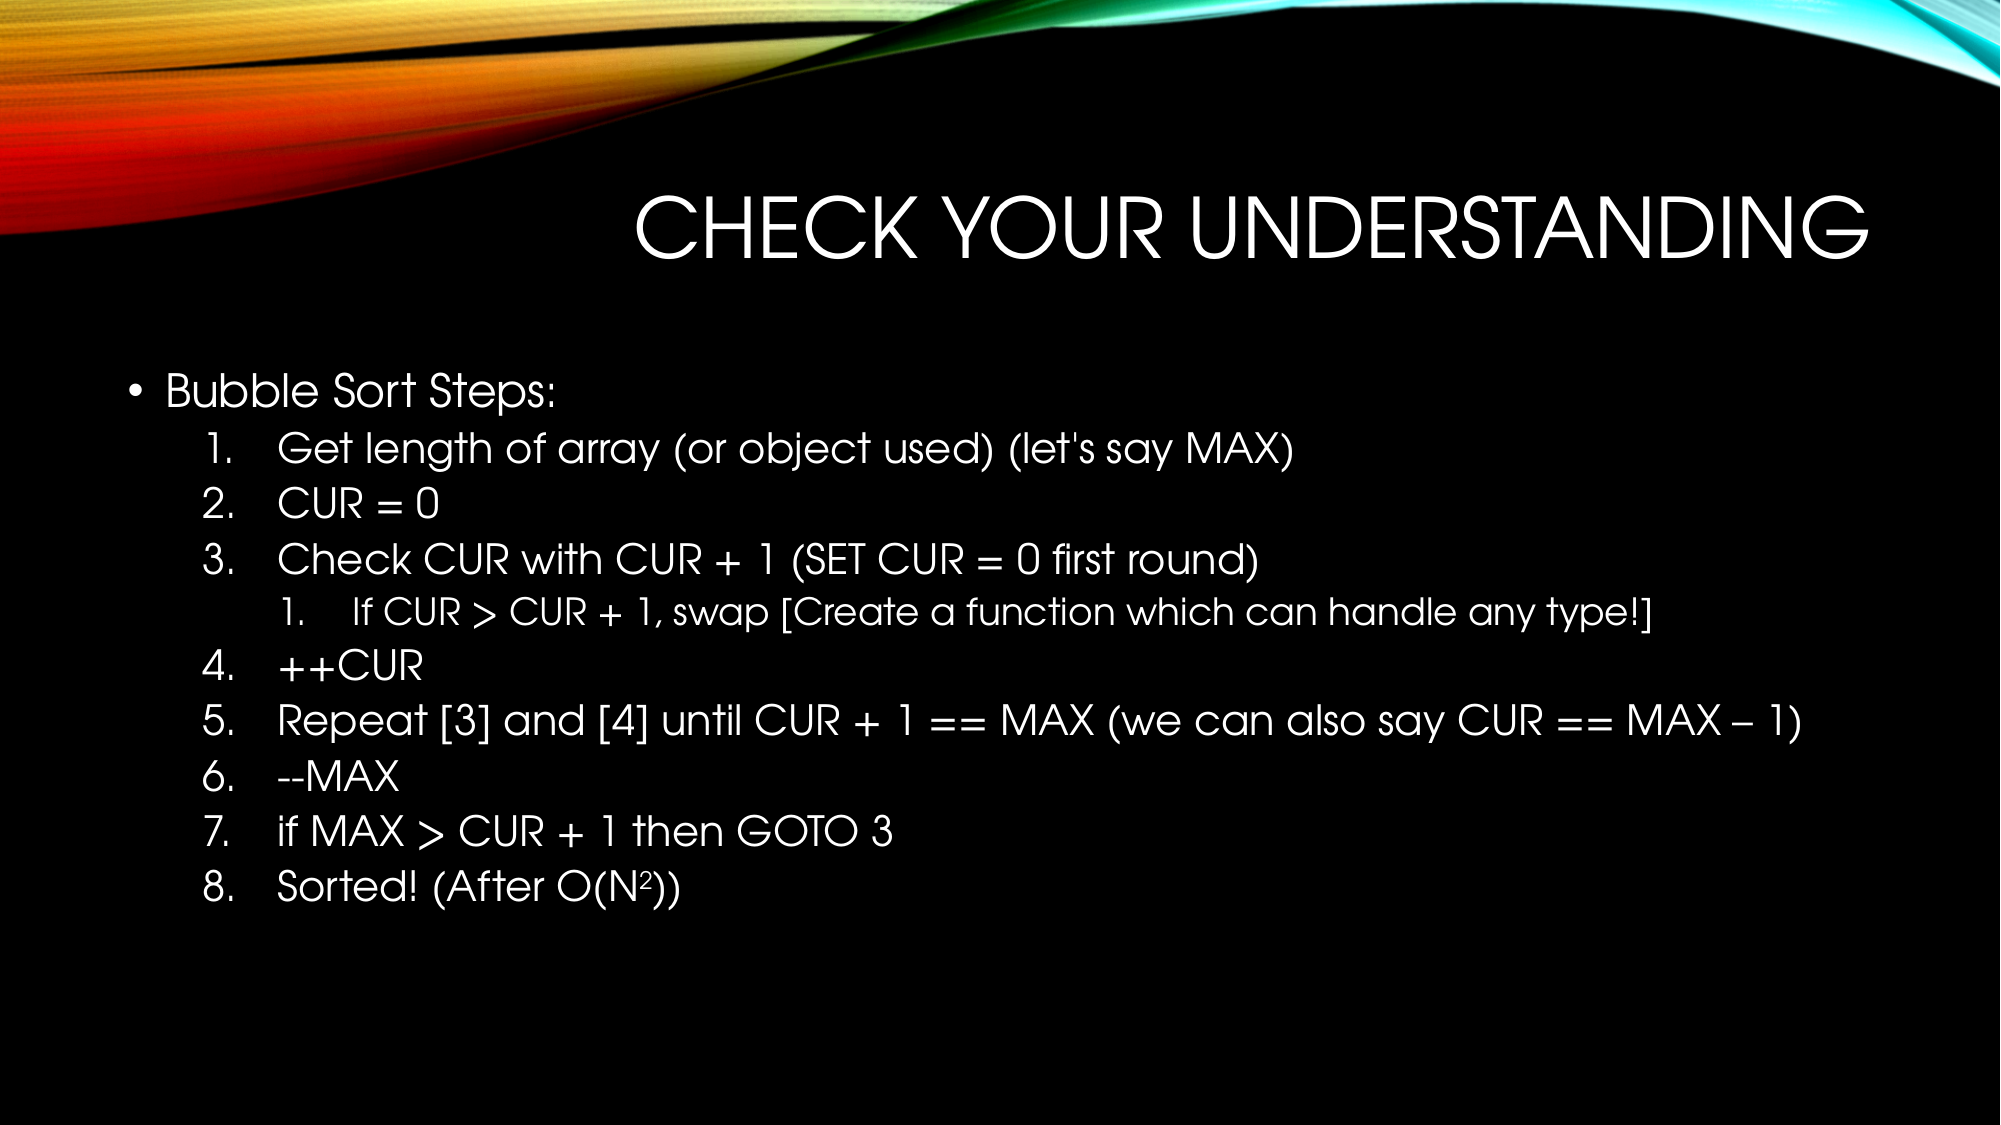

# Check your understanding
Bubble Sort Steps:
Get length of array (or object used) (let's say MAX)
CUR = 0
Check CUR with CUR + 1 (SET CUR = 0 first round)
If CUR > CUR + 1, swap [Create a function which can handle any type!]
++CUR
Repeat [3] and [4] until CUR + 1 == MAX (we can also say CUR == MAX – 1)
--MAX
if MAX > CUR + 1 then GOTO 3
Sorted! (After O(N2))